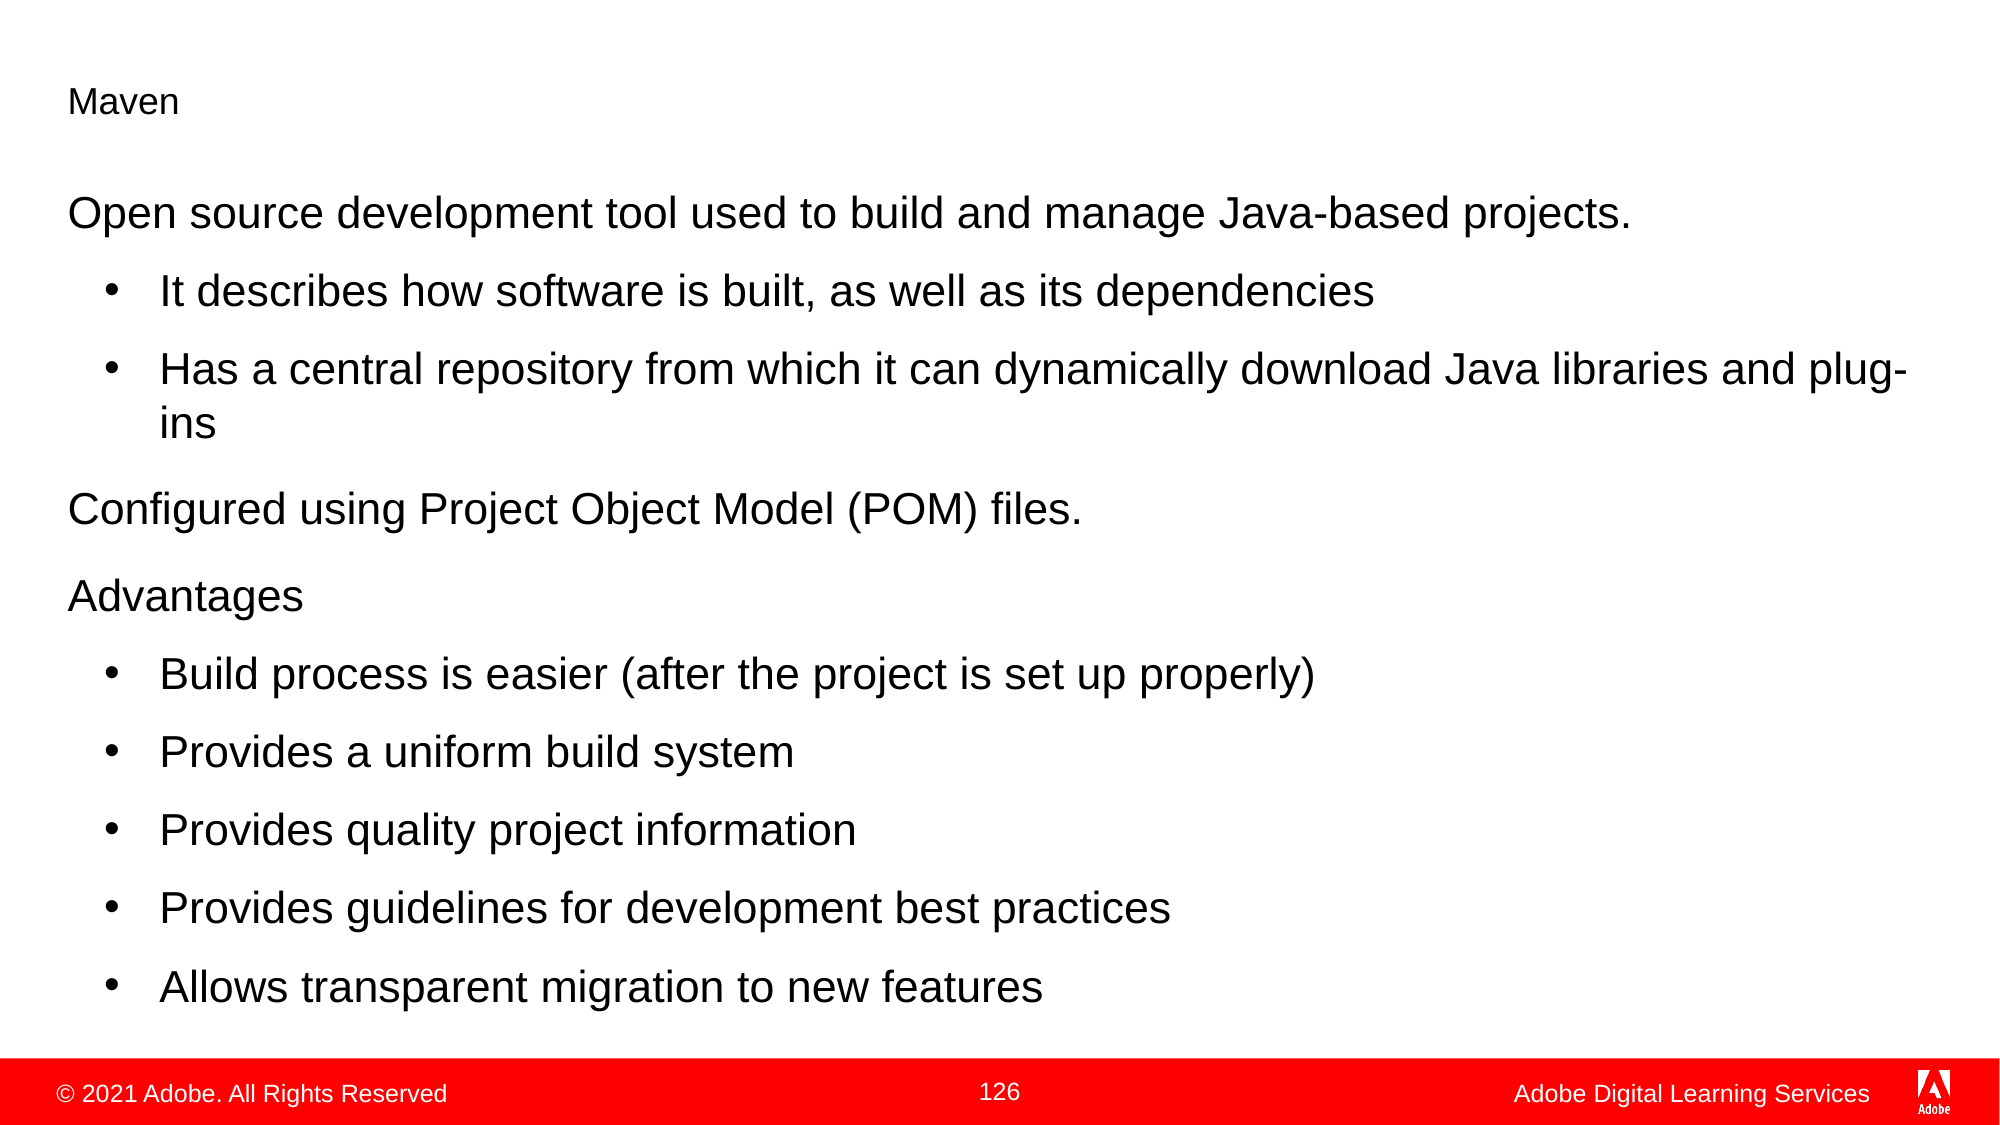

126
# Maven
Open source development tool used to build and manage Java-based projects.
It describes how software is built, as well as its dependencies
Has a central repository from which it can dynamically download Java libraries and plug-ins
Configured using Project Object Model (POM) files.
Advantages
Build process is easier (after the project is set up properly)
Provides a uniform build system
Provides quality project information
Provides guidelines for development best practices
Allows transparent migration to new features